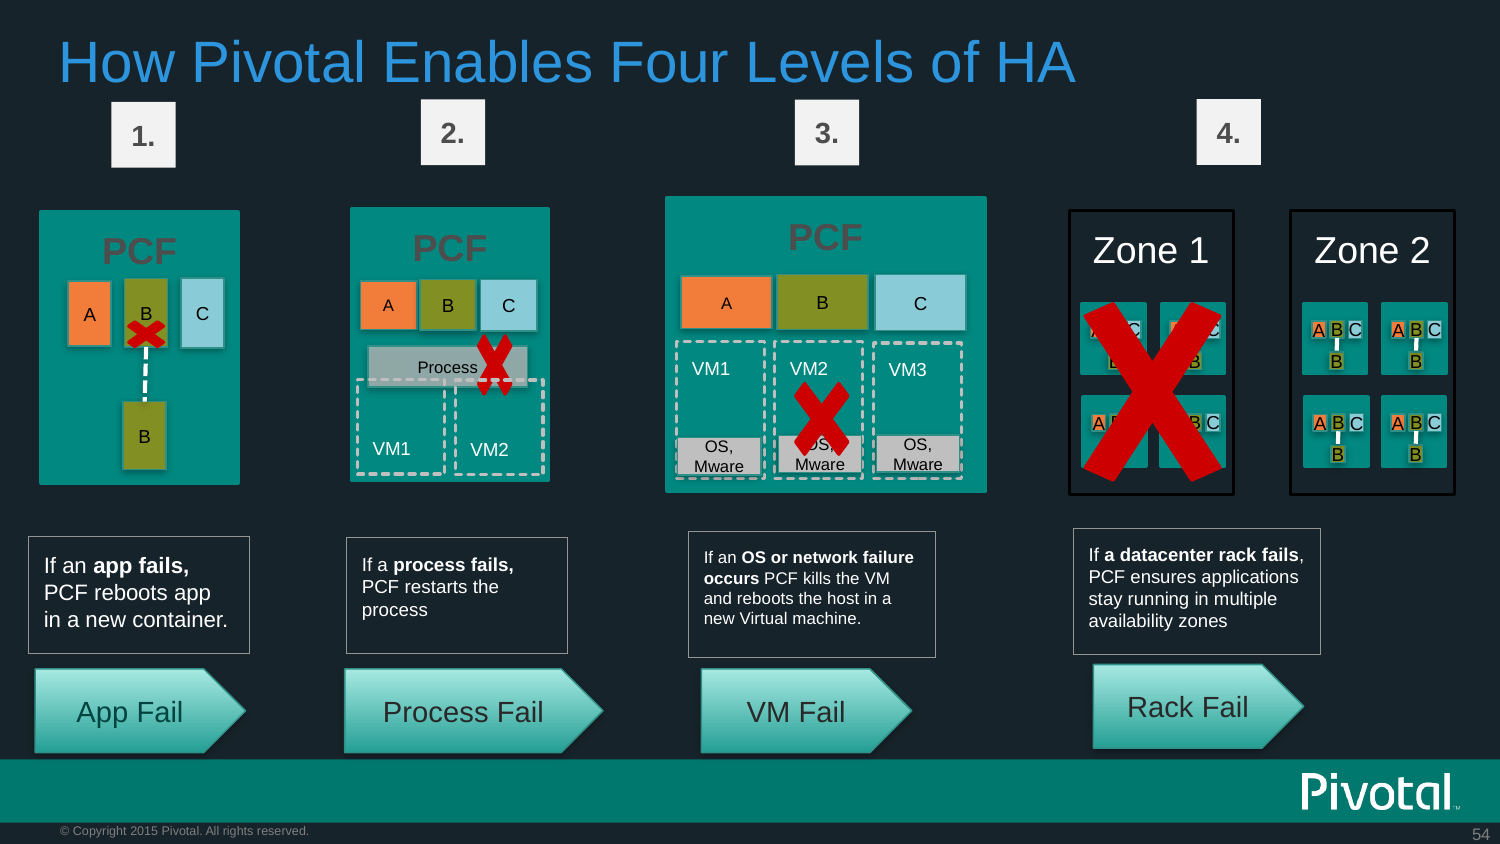

# How Pivotal Enables Four Levels of HA
4.
Zone 1

C
B
A
B

C
B
A
B

C
B
A
B

C
B
A
B
Zone 2

C
B
A
B

C
B
A
B

C
B
A
B

C
B
A
B

If a datacenter rack fails, PCF ensures applications stay running in multiple availability zones
Rack Fail
2.
PCF
C
B
A

Process
VM1
VM2
If a process fails, PCF restarts the process
Process Fail
3.
PCF
C
B
A
VM1
VM2
VM3
3. Resurrector restarts failed VMs

OS,
Mware
OS,
Mware
OS,
Mware
If an OS or network failure occurs PCF kills the VM and reboots the host in a new Virtual machine.
VM Fail
1.
PCF
C
B
A
B

If an app fails, PCF reboots app in a new container.
App Fail